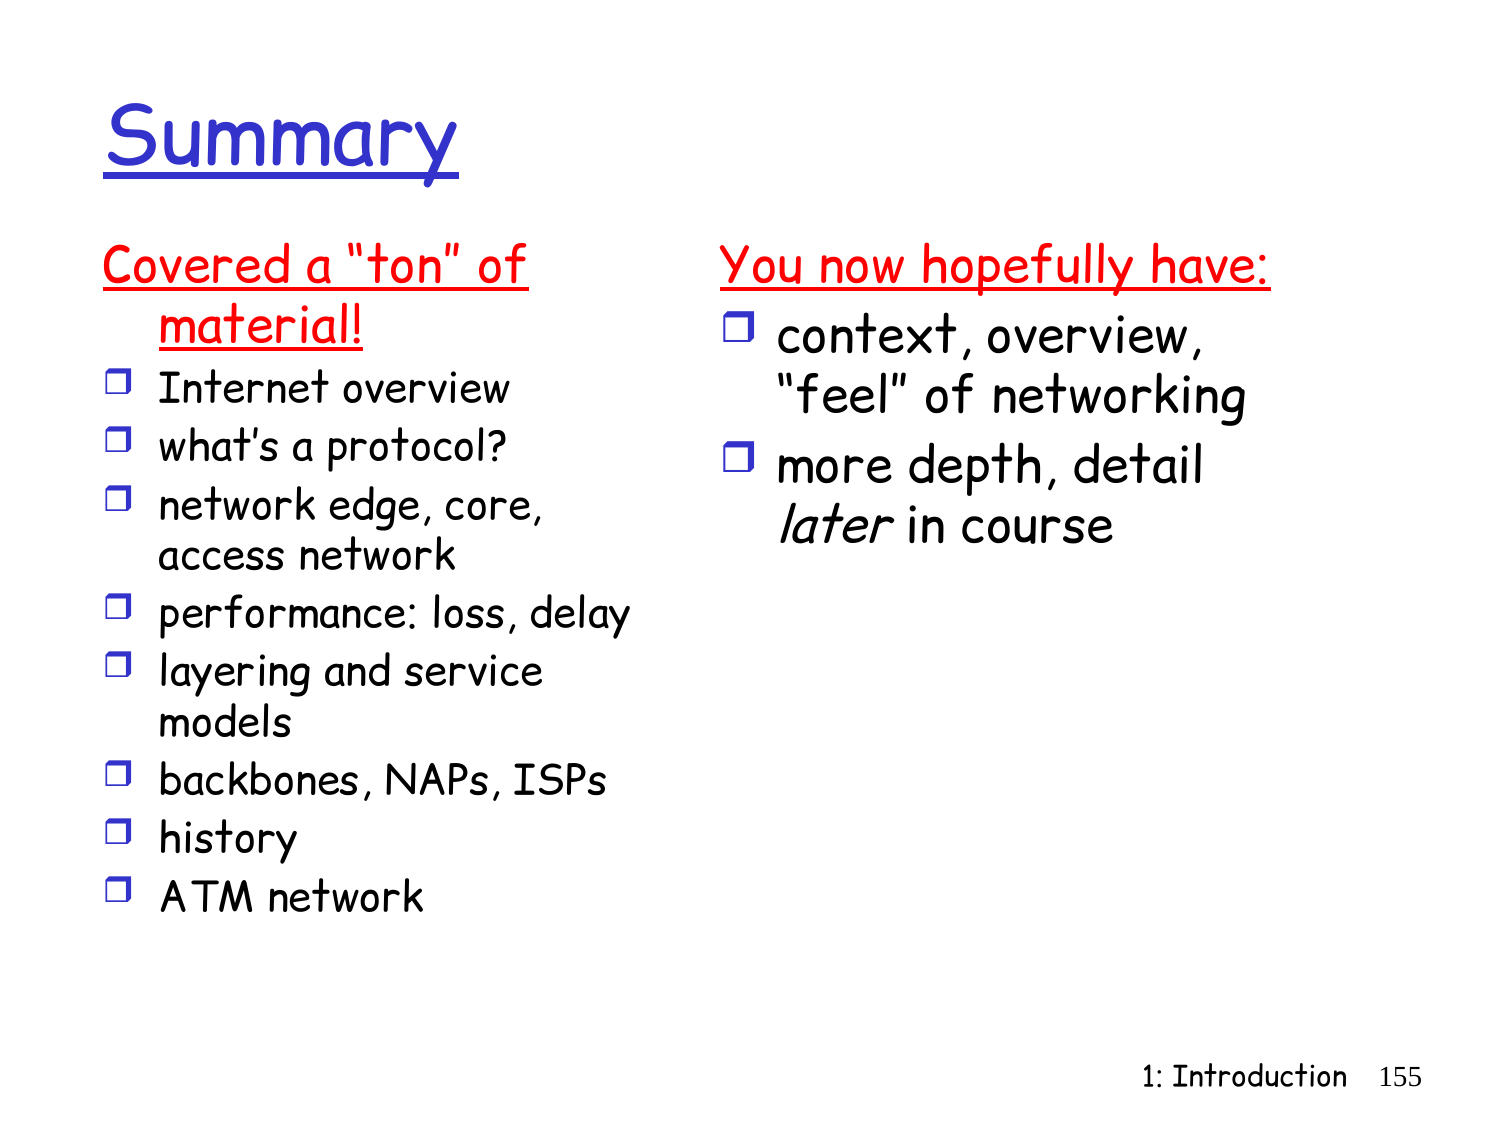

# Summary
Covered a “ton” of material!
Internet overview
what’s a protocol?
network edge, core, access network
performance: loss, delay
layering and service models
backbones, NAPs, ISPs
history
ATM network
You now hopefully have:
context, overview, “feel” of networking
more depth, detail later in course
1: Introduction
155